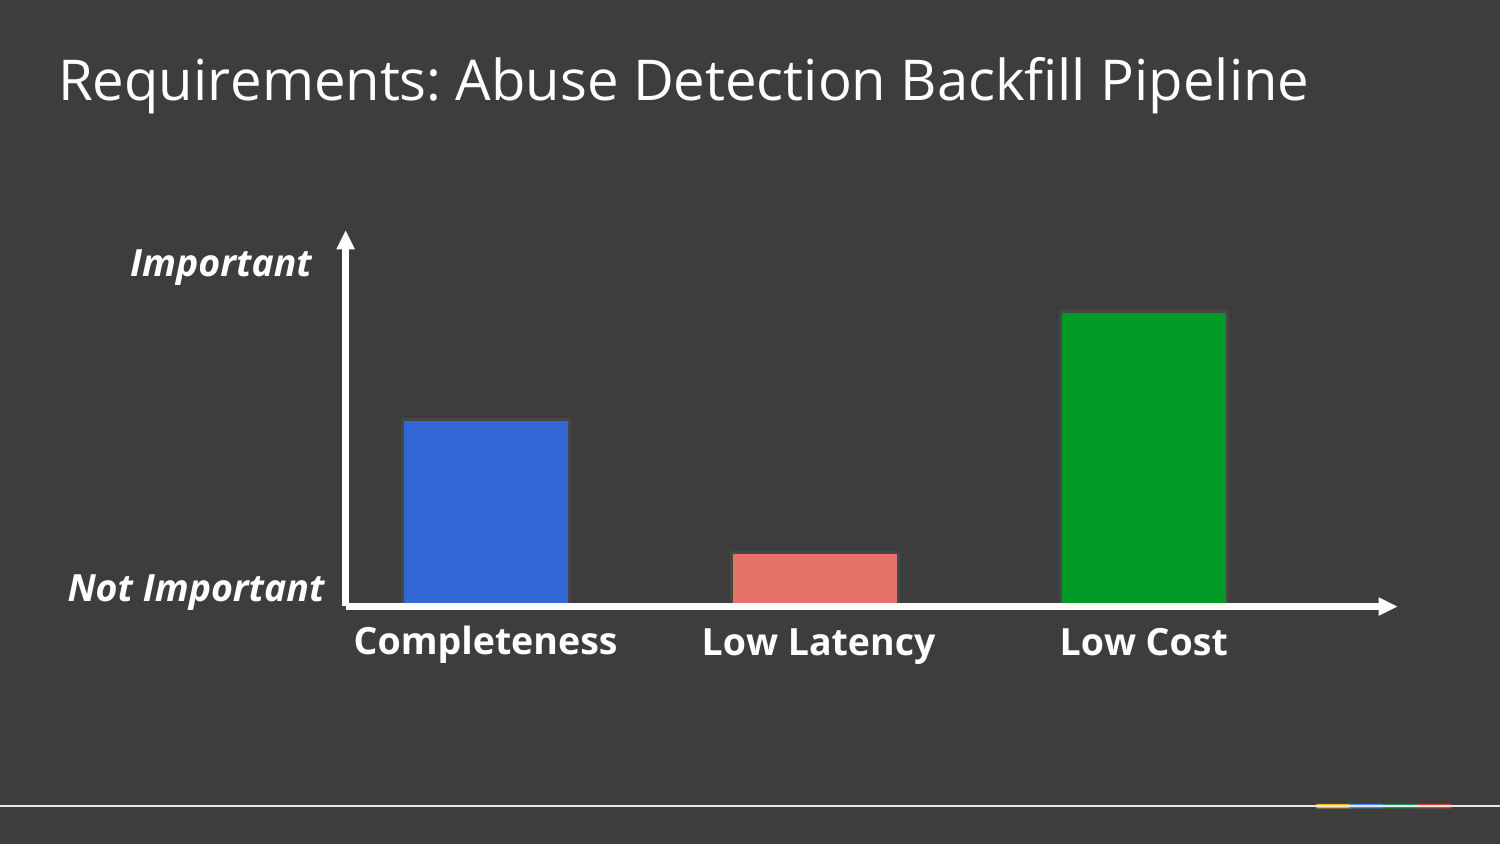

Requirements: Abuse Detection Backfill Pipeline
Important

Not Important

Completeness
Low Latency
Low Cost